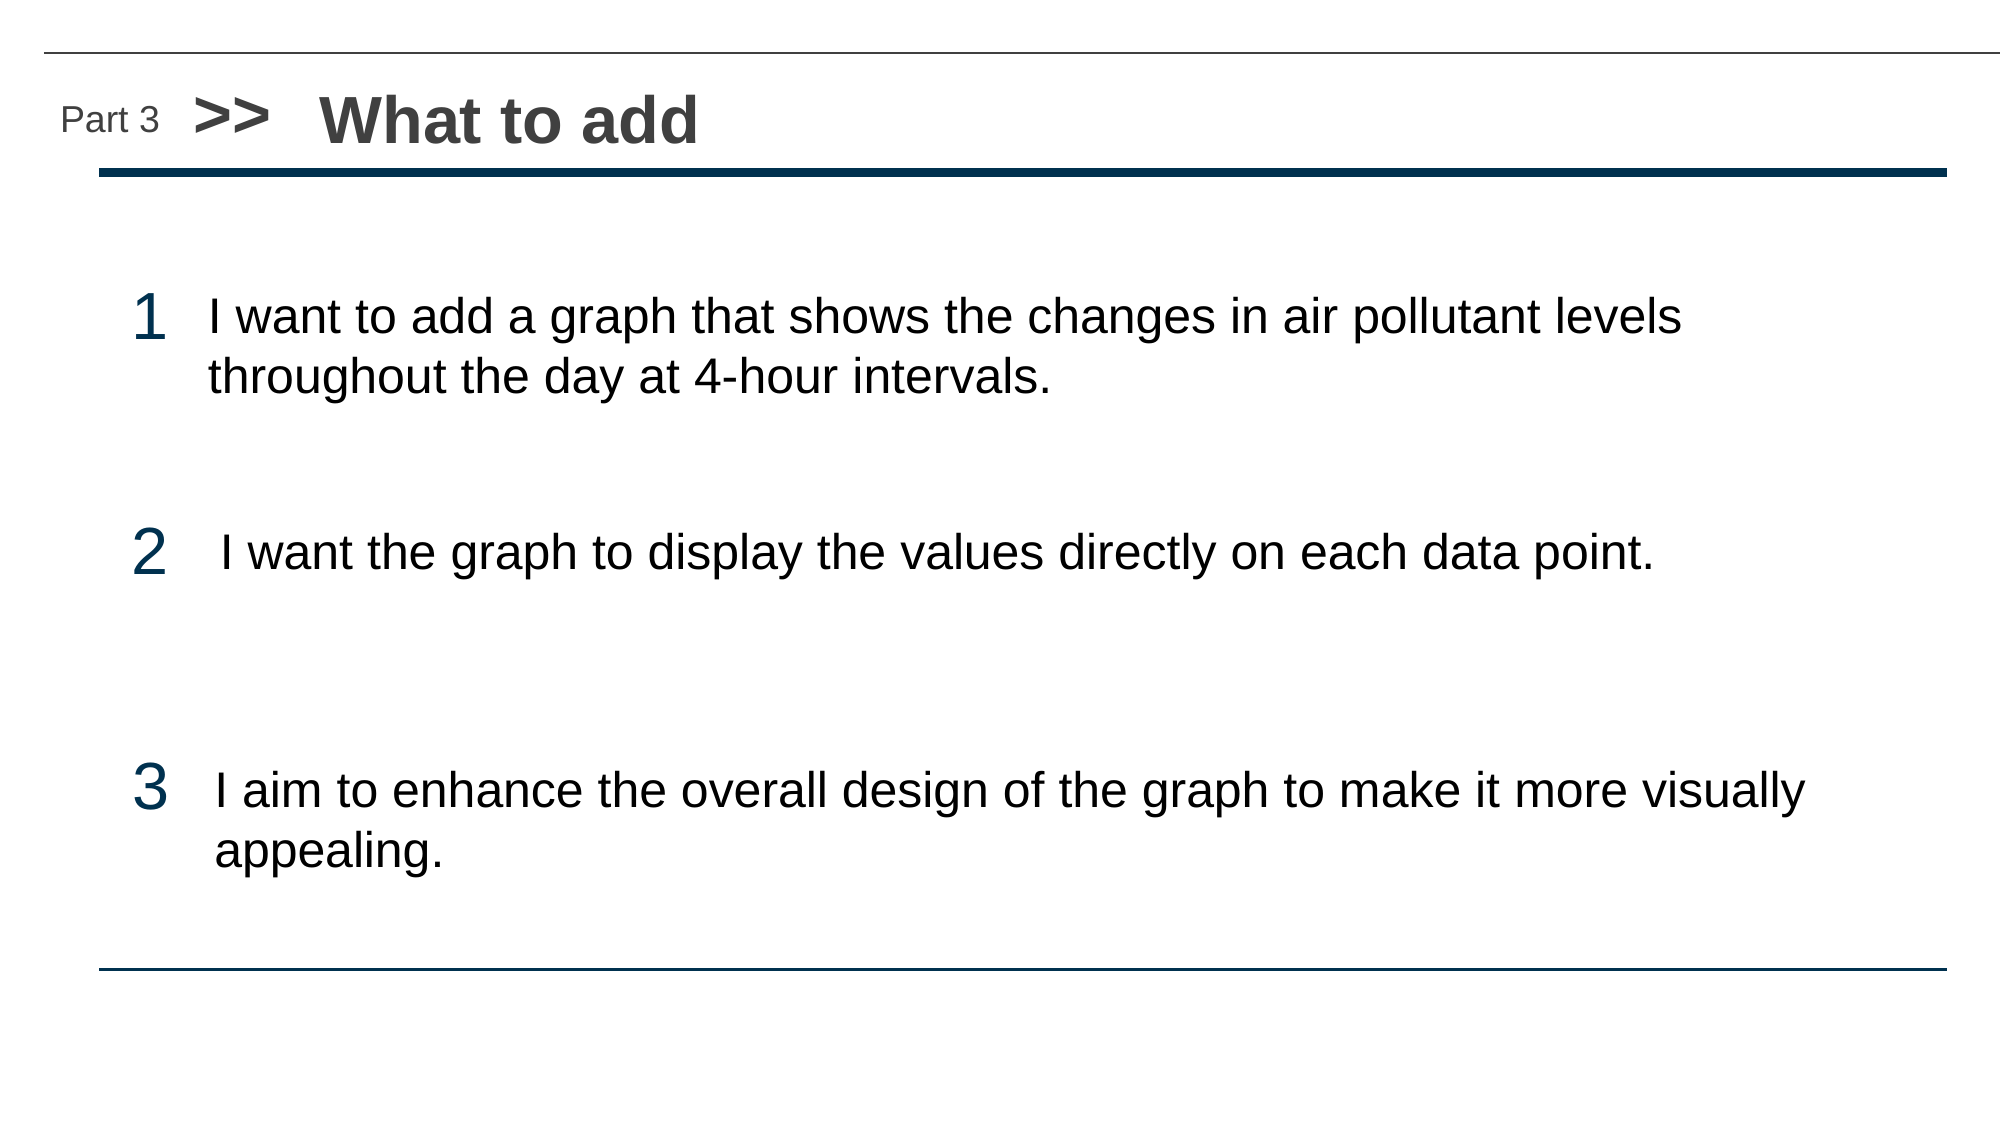

>>
What to add
Part 3
1
I want to add a graph that shows the changes in air pollutant levels throughout the day at 4-hour intervals.
2
I want the graph to display the values directly on each data point.
3
I aim to enhance the overall design of the graph to make it more visually appealing.